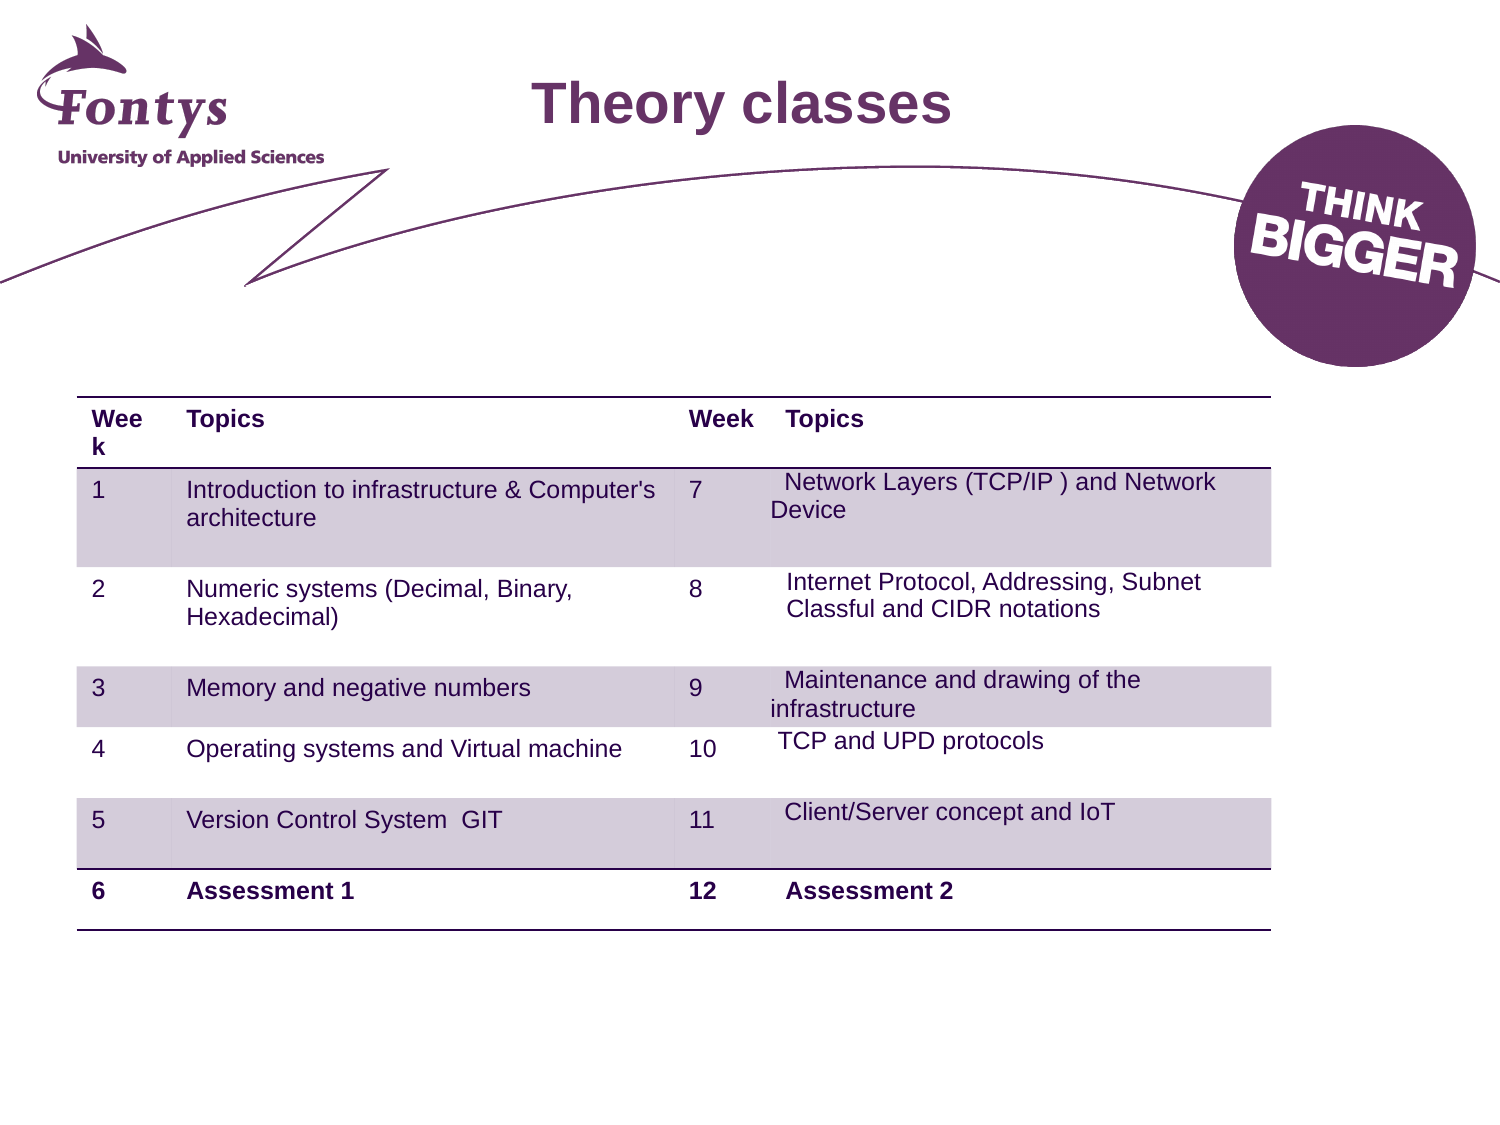

# Theory classes
| Week | Topics | Week | Topics |
| --- | --- | --- | --- |
| 1 | Introduction to infrastructure & Computer's architecture | 7 | Network Layers (TCP/IP ) and Network Device |
| 2 | Numeric systems (Decimal, Binary, Hexadecimal) | 8 | Internet Protocol, Addressing, Subnet Classful and CIDR notations |
| 3 | Memory and negative numbers | 9 | Maintenance and drawing of the infrastructure |
| 4 | Operating systems and Virtual machine | 10 | TCP and UPD protocols |
| 5 | Version Control System  GIT | 11 | Client/Server concept and IoT |
| 6 | Assessment 1 | 12 | Assessment 2 |